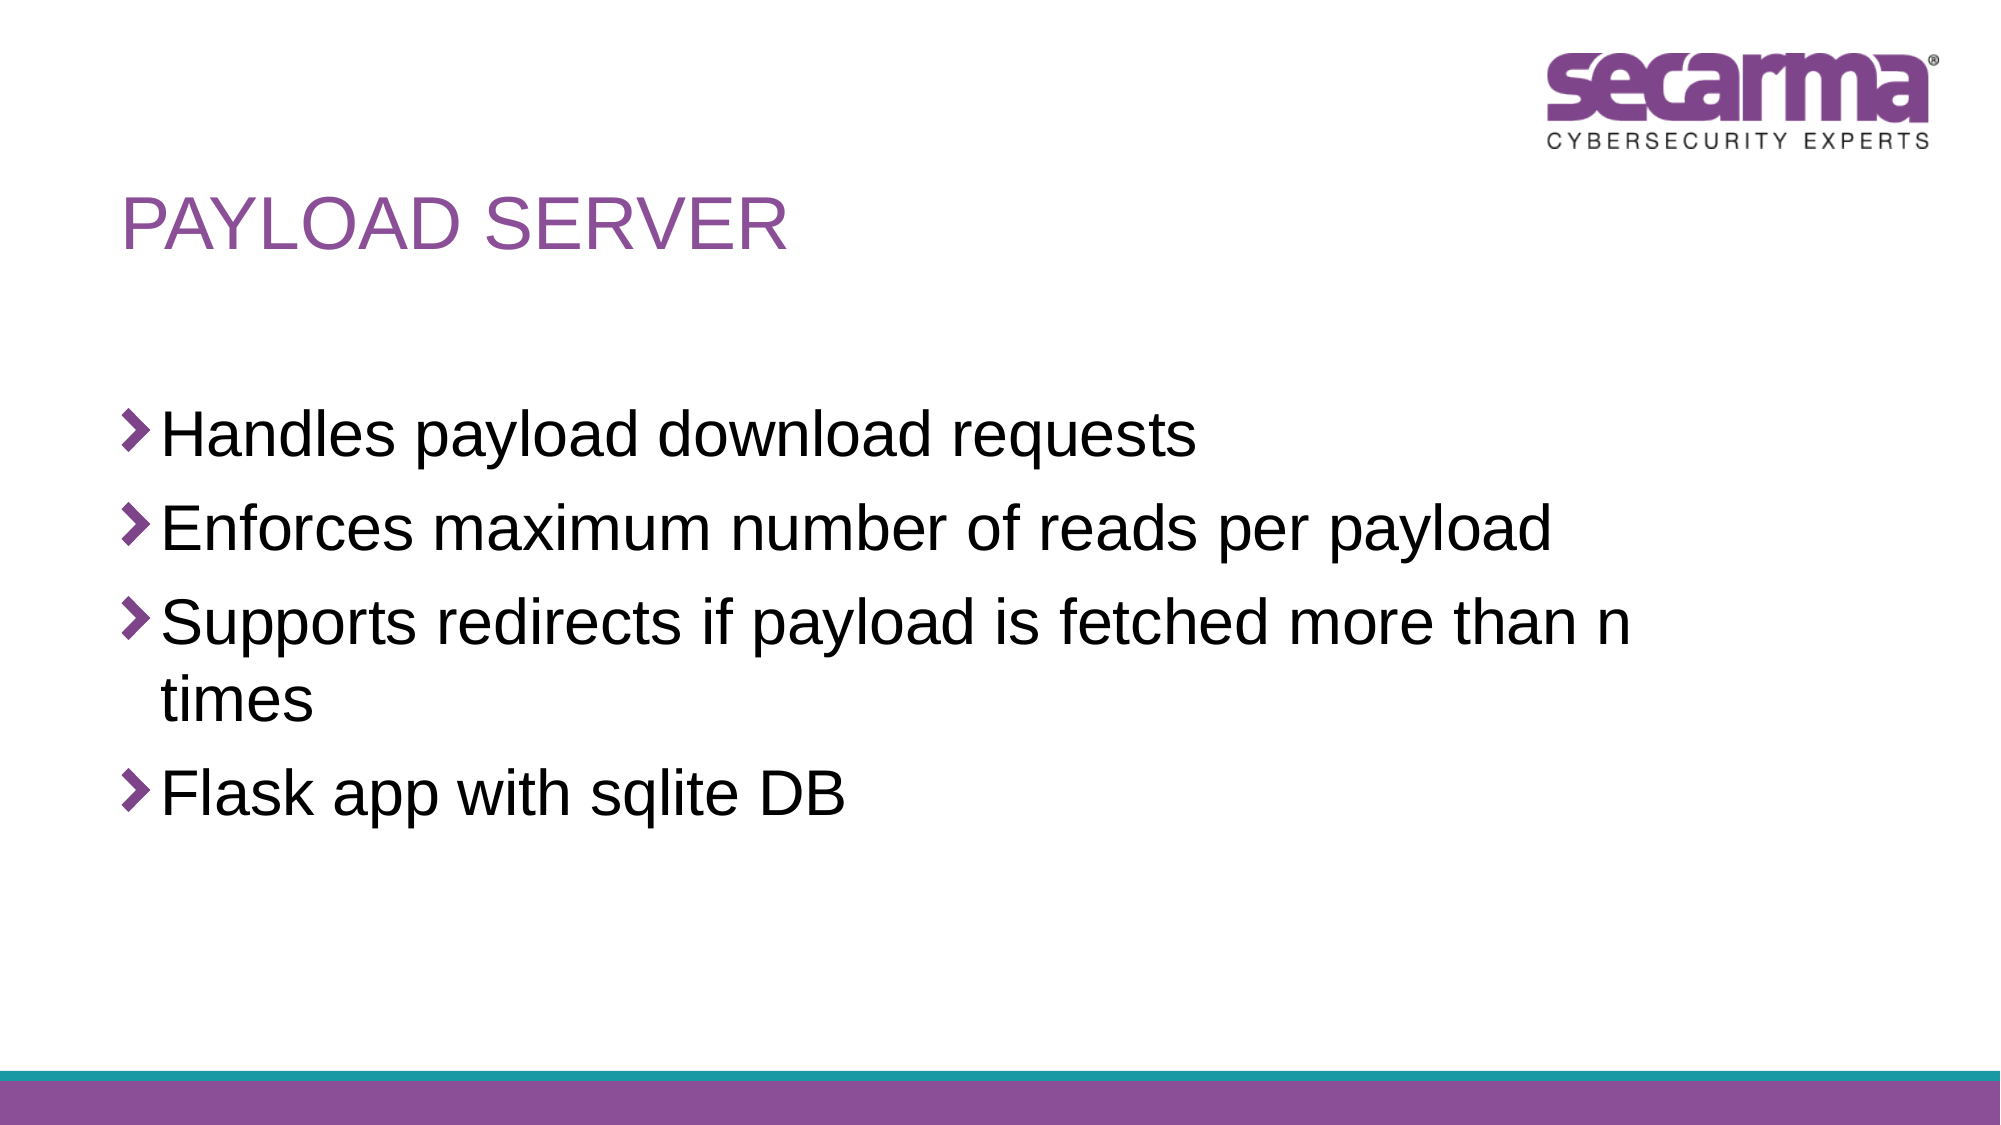

# Payload server
Handles payload download requests
Enforces maximum number of reads per payload
Supports redirects if payload is fetched more than n times
Flask app with sqlite DB